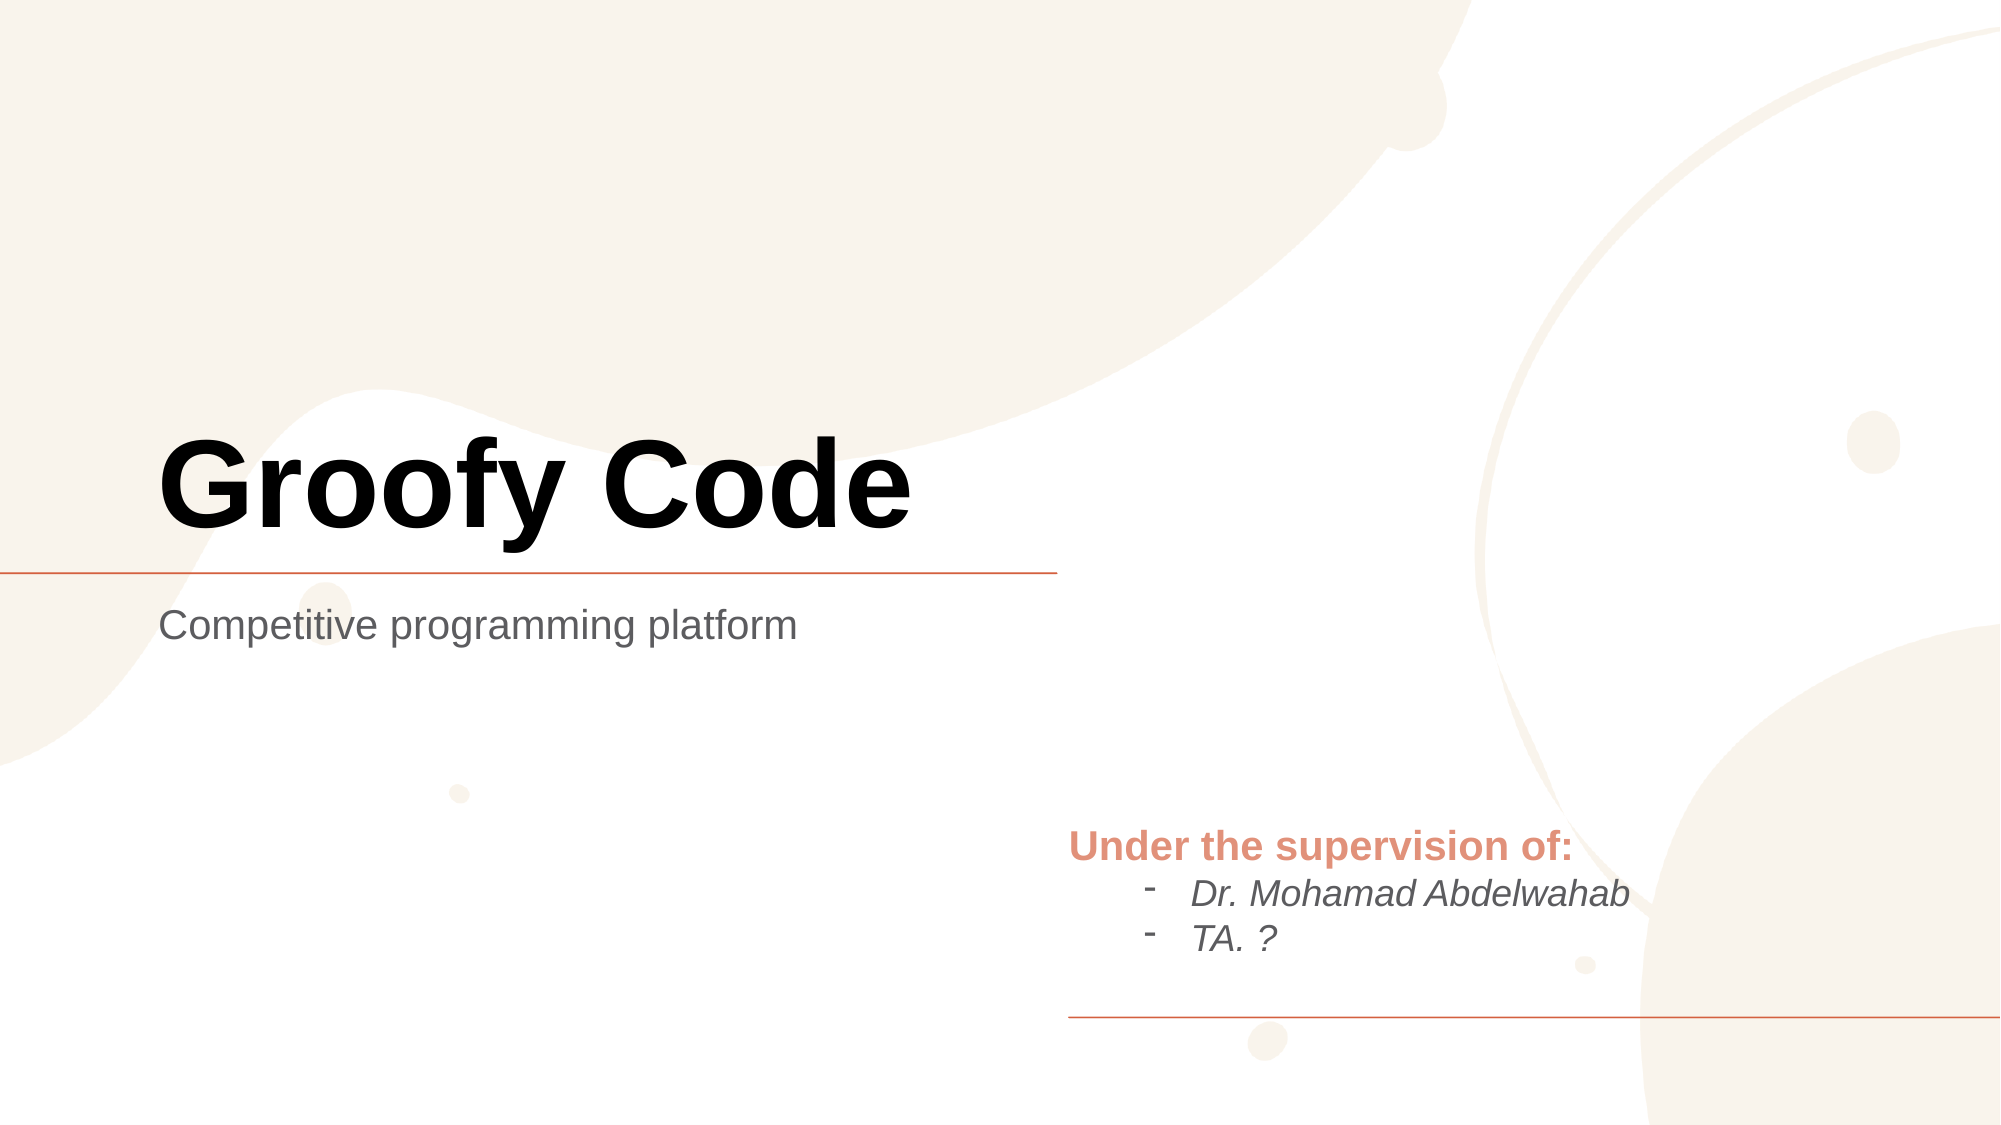

Groofy Code
Competitive programming platform
Under the supervision of:
Dr. Mohamad Abdelwahab
TA. ?